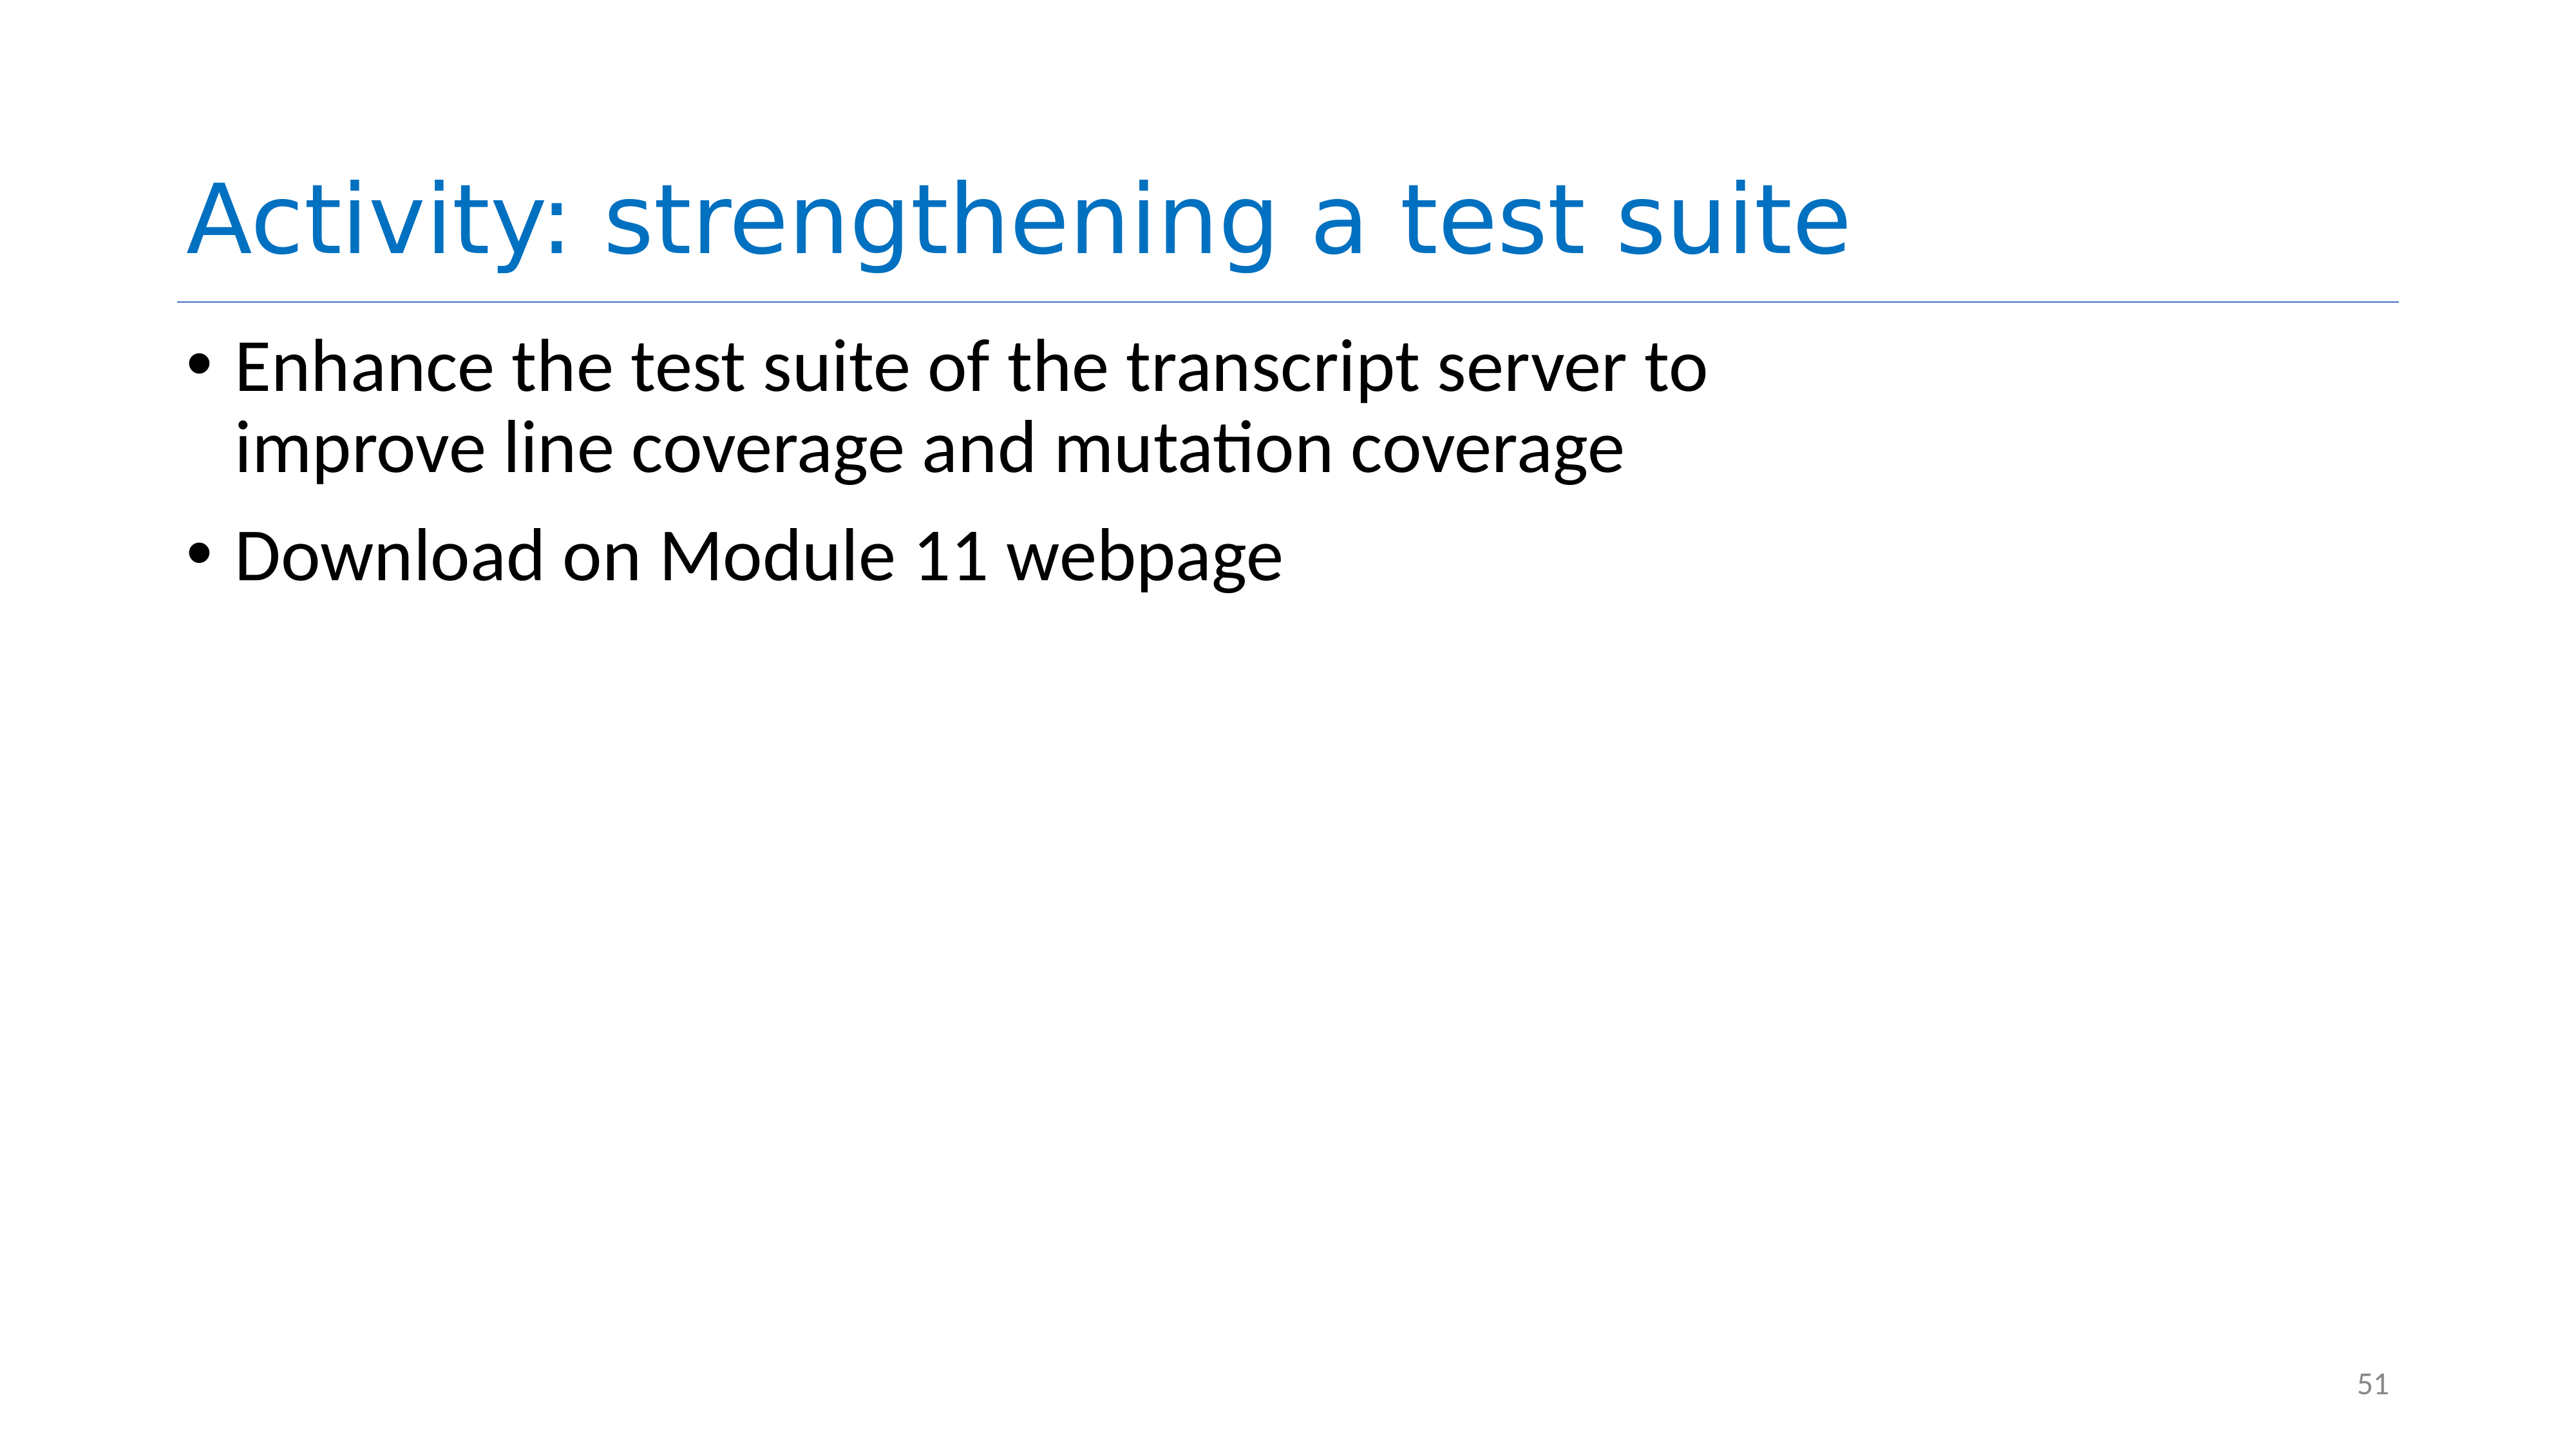

# Activity: strengthening a test suite
Enhance the test suite of the transcript server to improve line coverage and mutation coverage
Download on Module 11 webpage
51